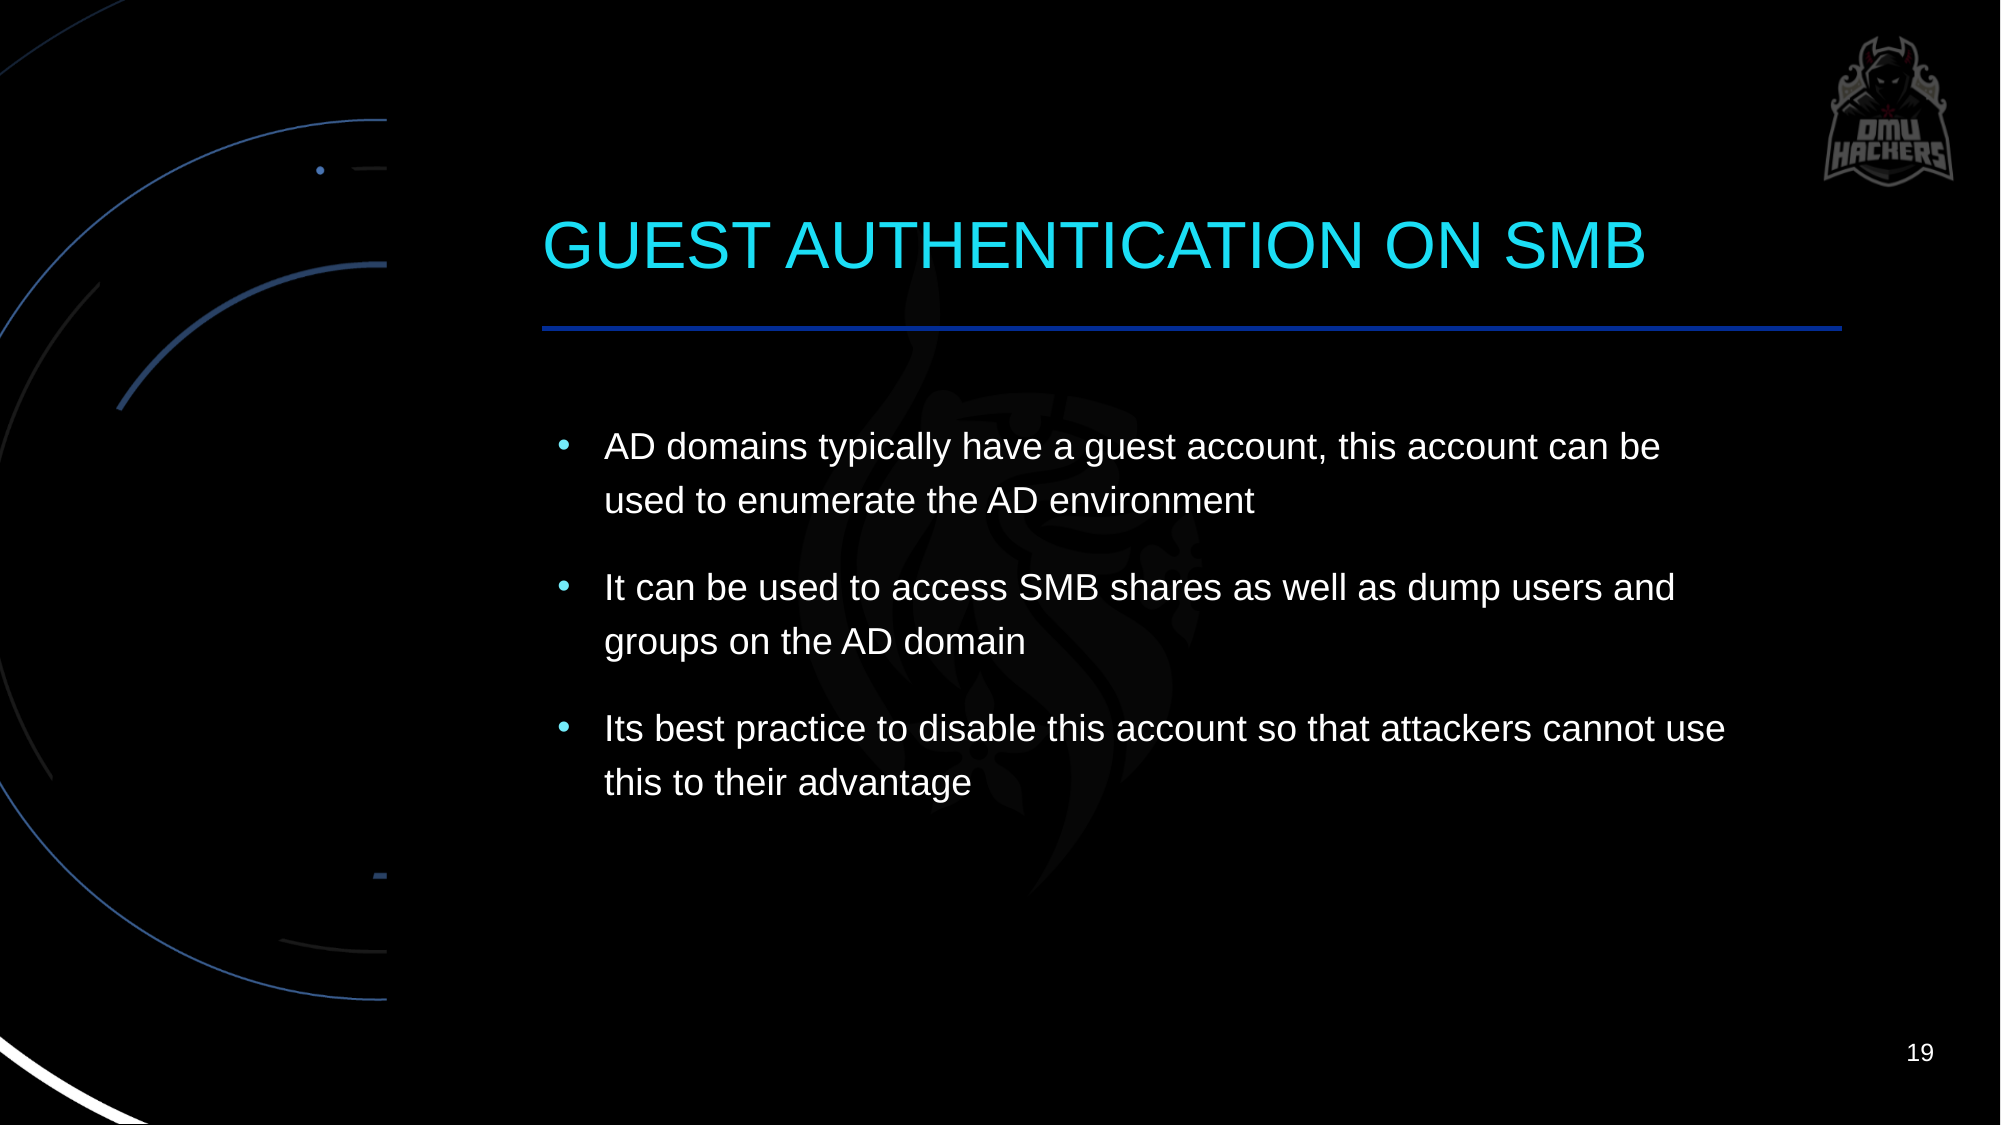

# GUEST AUTHENTICATION ON SMB
AD domains typically have a guest account, this account can be used to enumerate the AD environment
It can be used to access SMB shares as well as dump users and groups on the AD domain
Its best practice to disable this account so that attackers cannot use this to their advantage
19